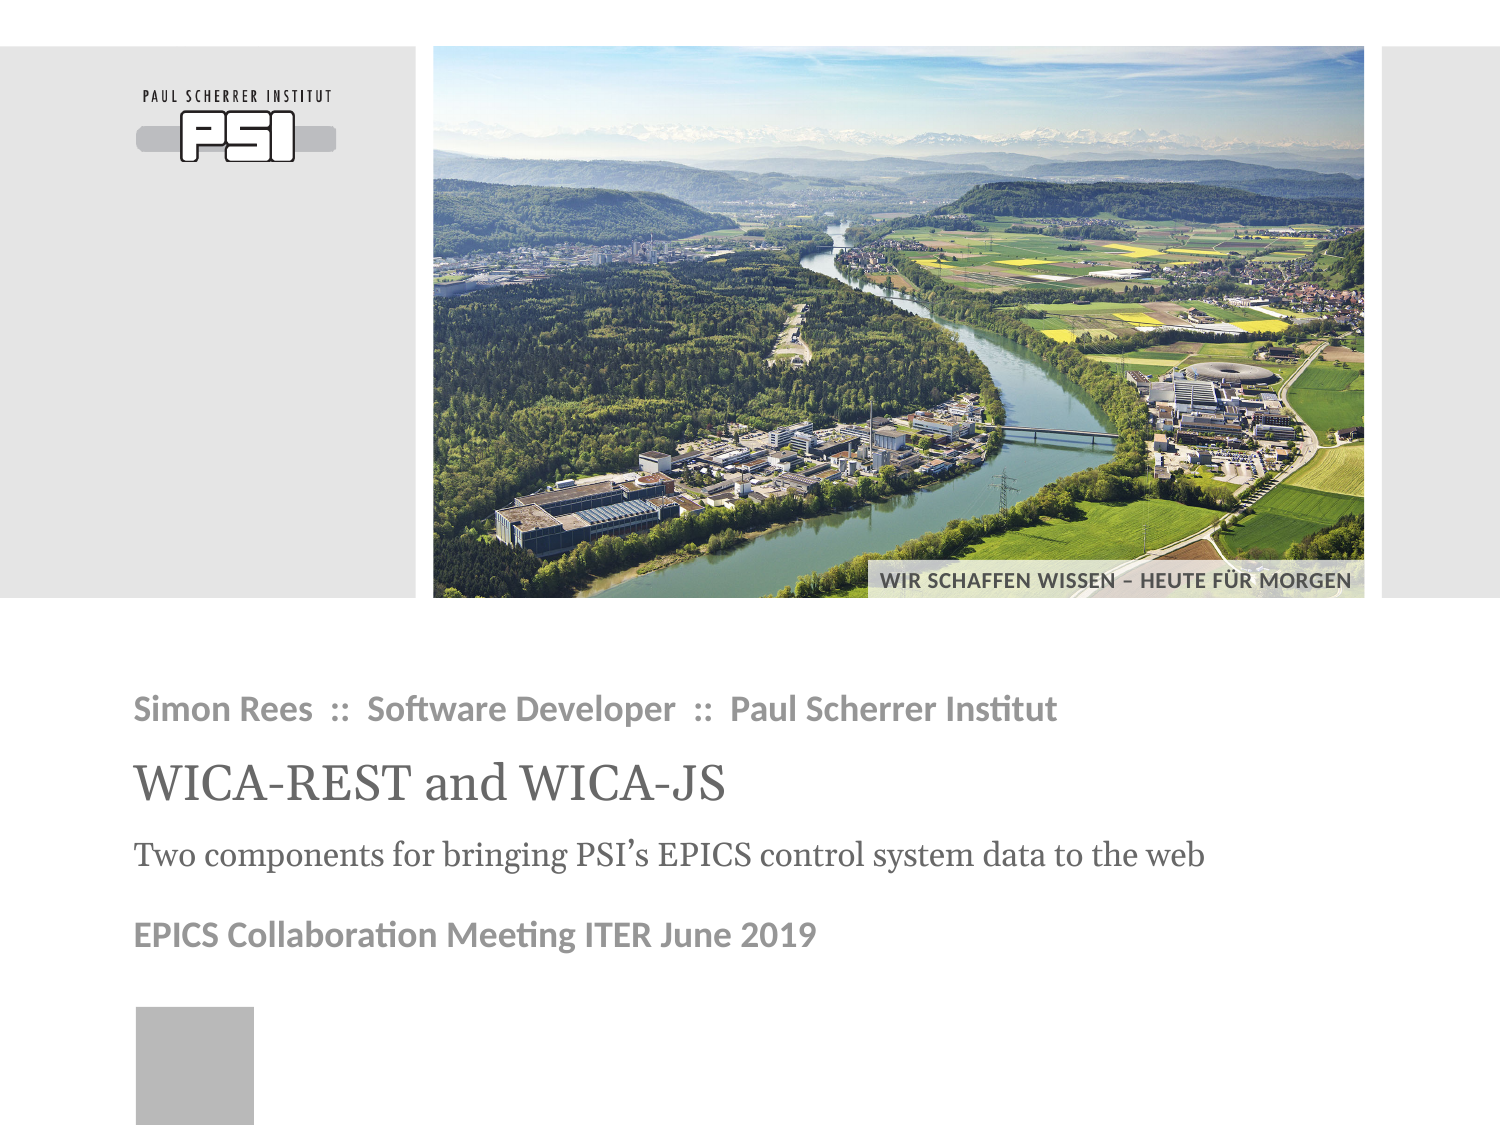

Simon Rees  ::  Software Developer  ::  Paul Scherrer Institut
# WICA-REST and WICA-JS
Two components for bringing PSI’s EPICS control system data to the web
EPICS Collaboration Meeting ITER June 2019